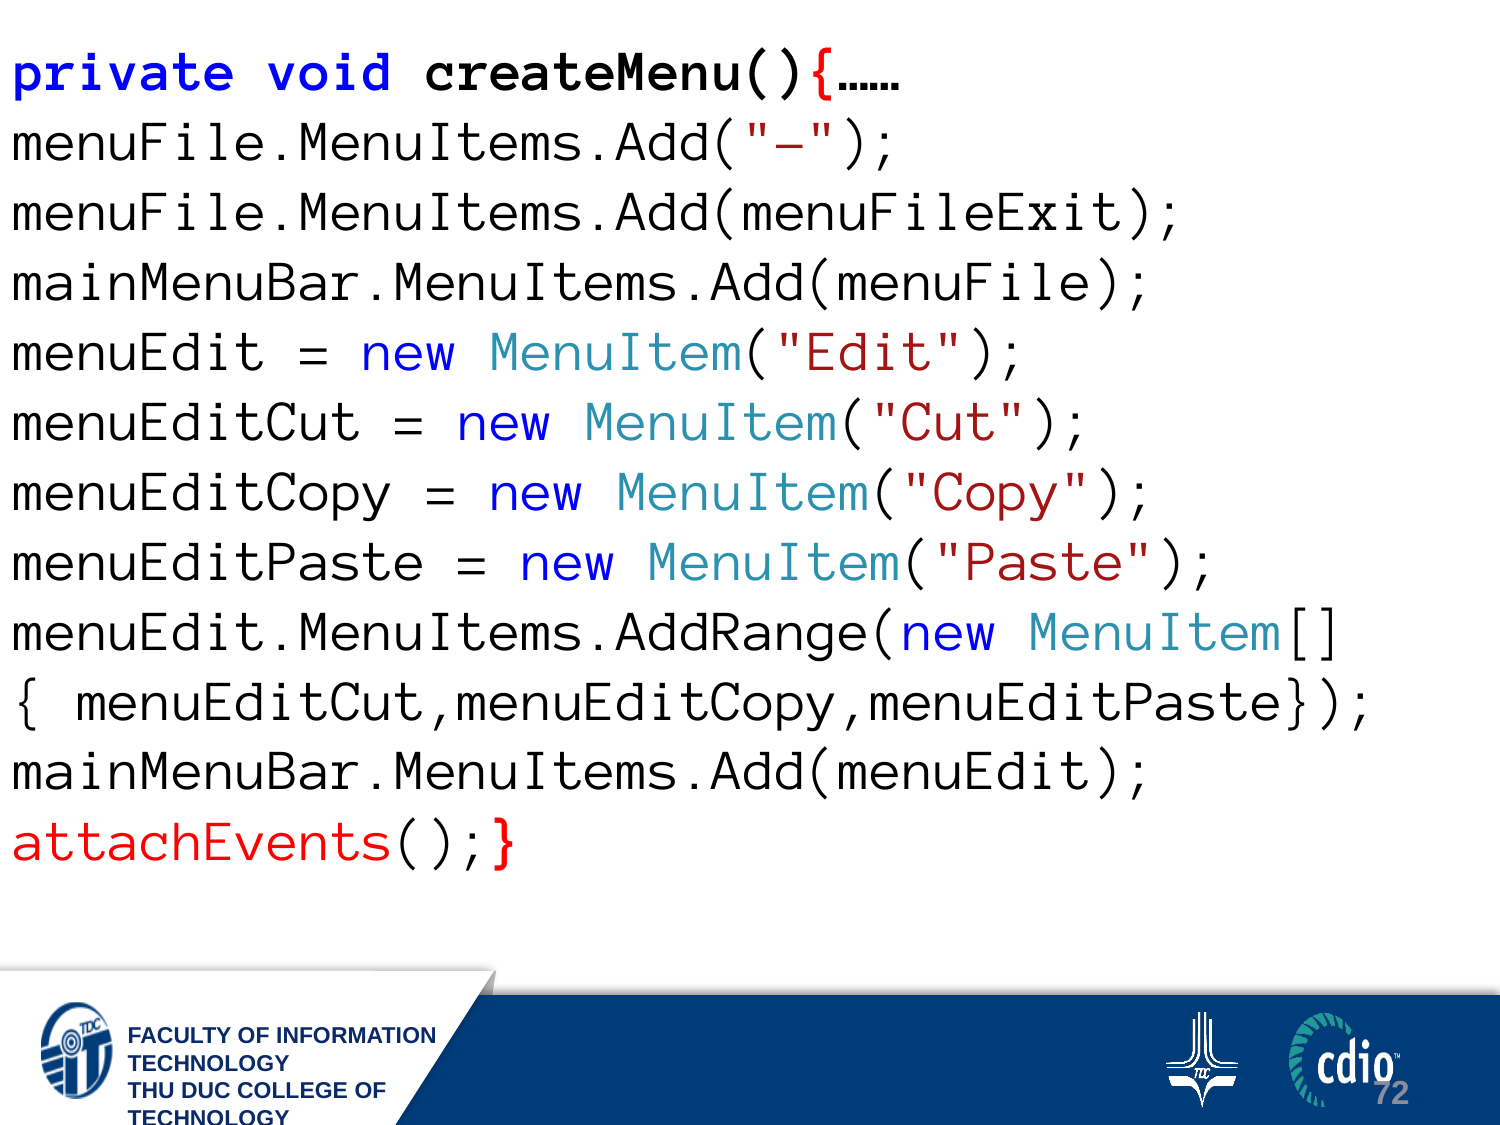

private void createMenu(){……
menuFile.MenuItems.Add("-");
menuFile.MenuItems.Add(menuFileExit);
mainMenuBar.MenuItems.Add(menuFile);
menuEdit = new MenuItem("Edit");
menuEditCut = new MenuItem("Cut");
menuEditCopy = new MenuItem("Copy");
menuEditPaste = new MenuItem("Paste");
menuEdit.MenuItems.AddRange(new MenuItem[] { menuEditCut,menuEditCopy,menuEditPaste});
mainMenuBar.MenuItems.Add(menuEdit);
attachEvents();}
72